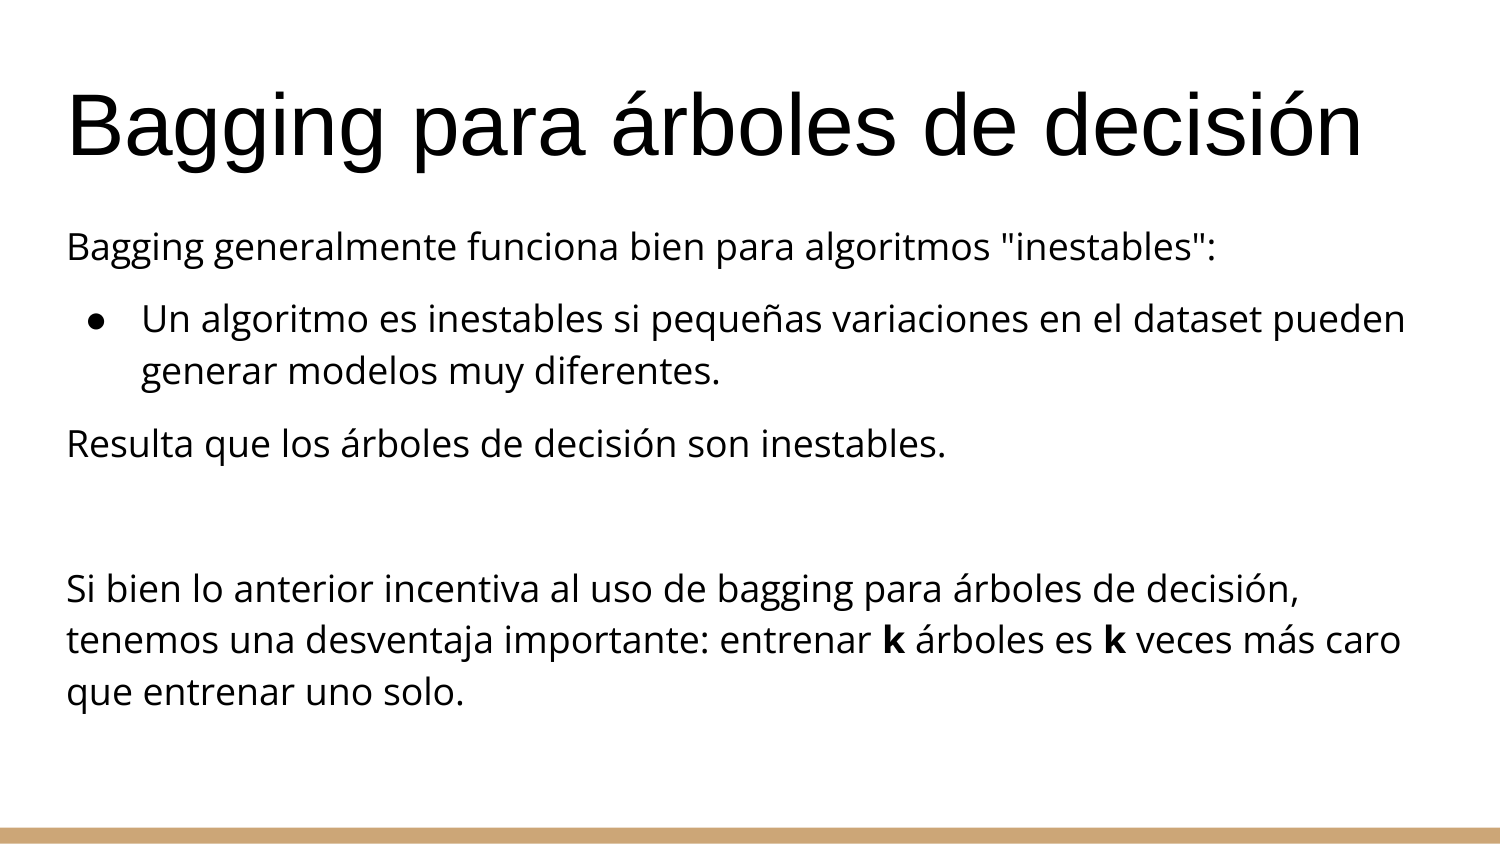

# Bagging para árboles de decisión
Bagging generalmente funciona bien para algoritmos "inestables":
Un algoritmo es inestables si pequeñas variaciones en el dataset pueden generar modelos muy diferentes.
Resulta que los árboles de decisión son inestables.

Si bien lo anterior incentiva al uso de bagging para árboles de decisión, tenemos una desventaja importante: entrenar k árboles es k veces más caro que entrenar uno solo.